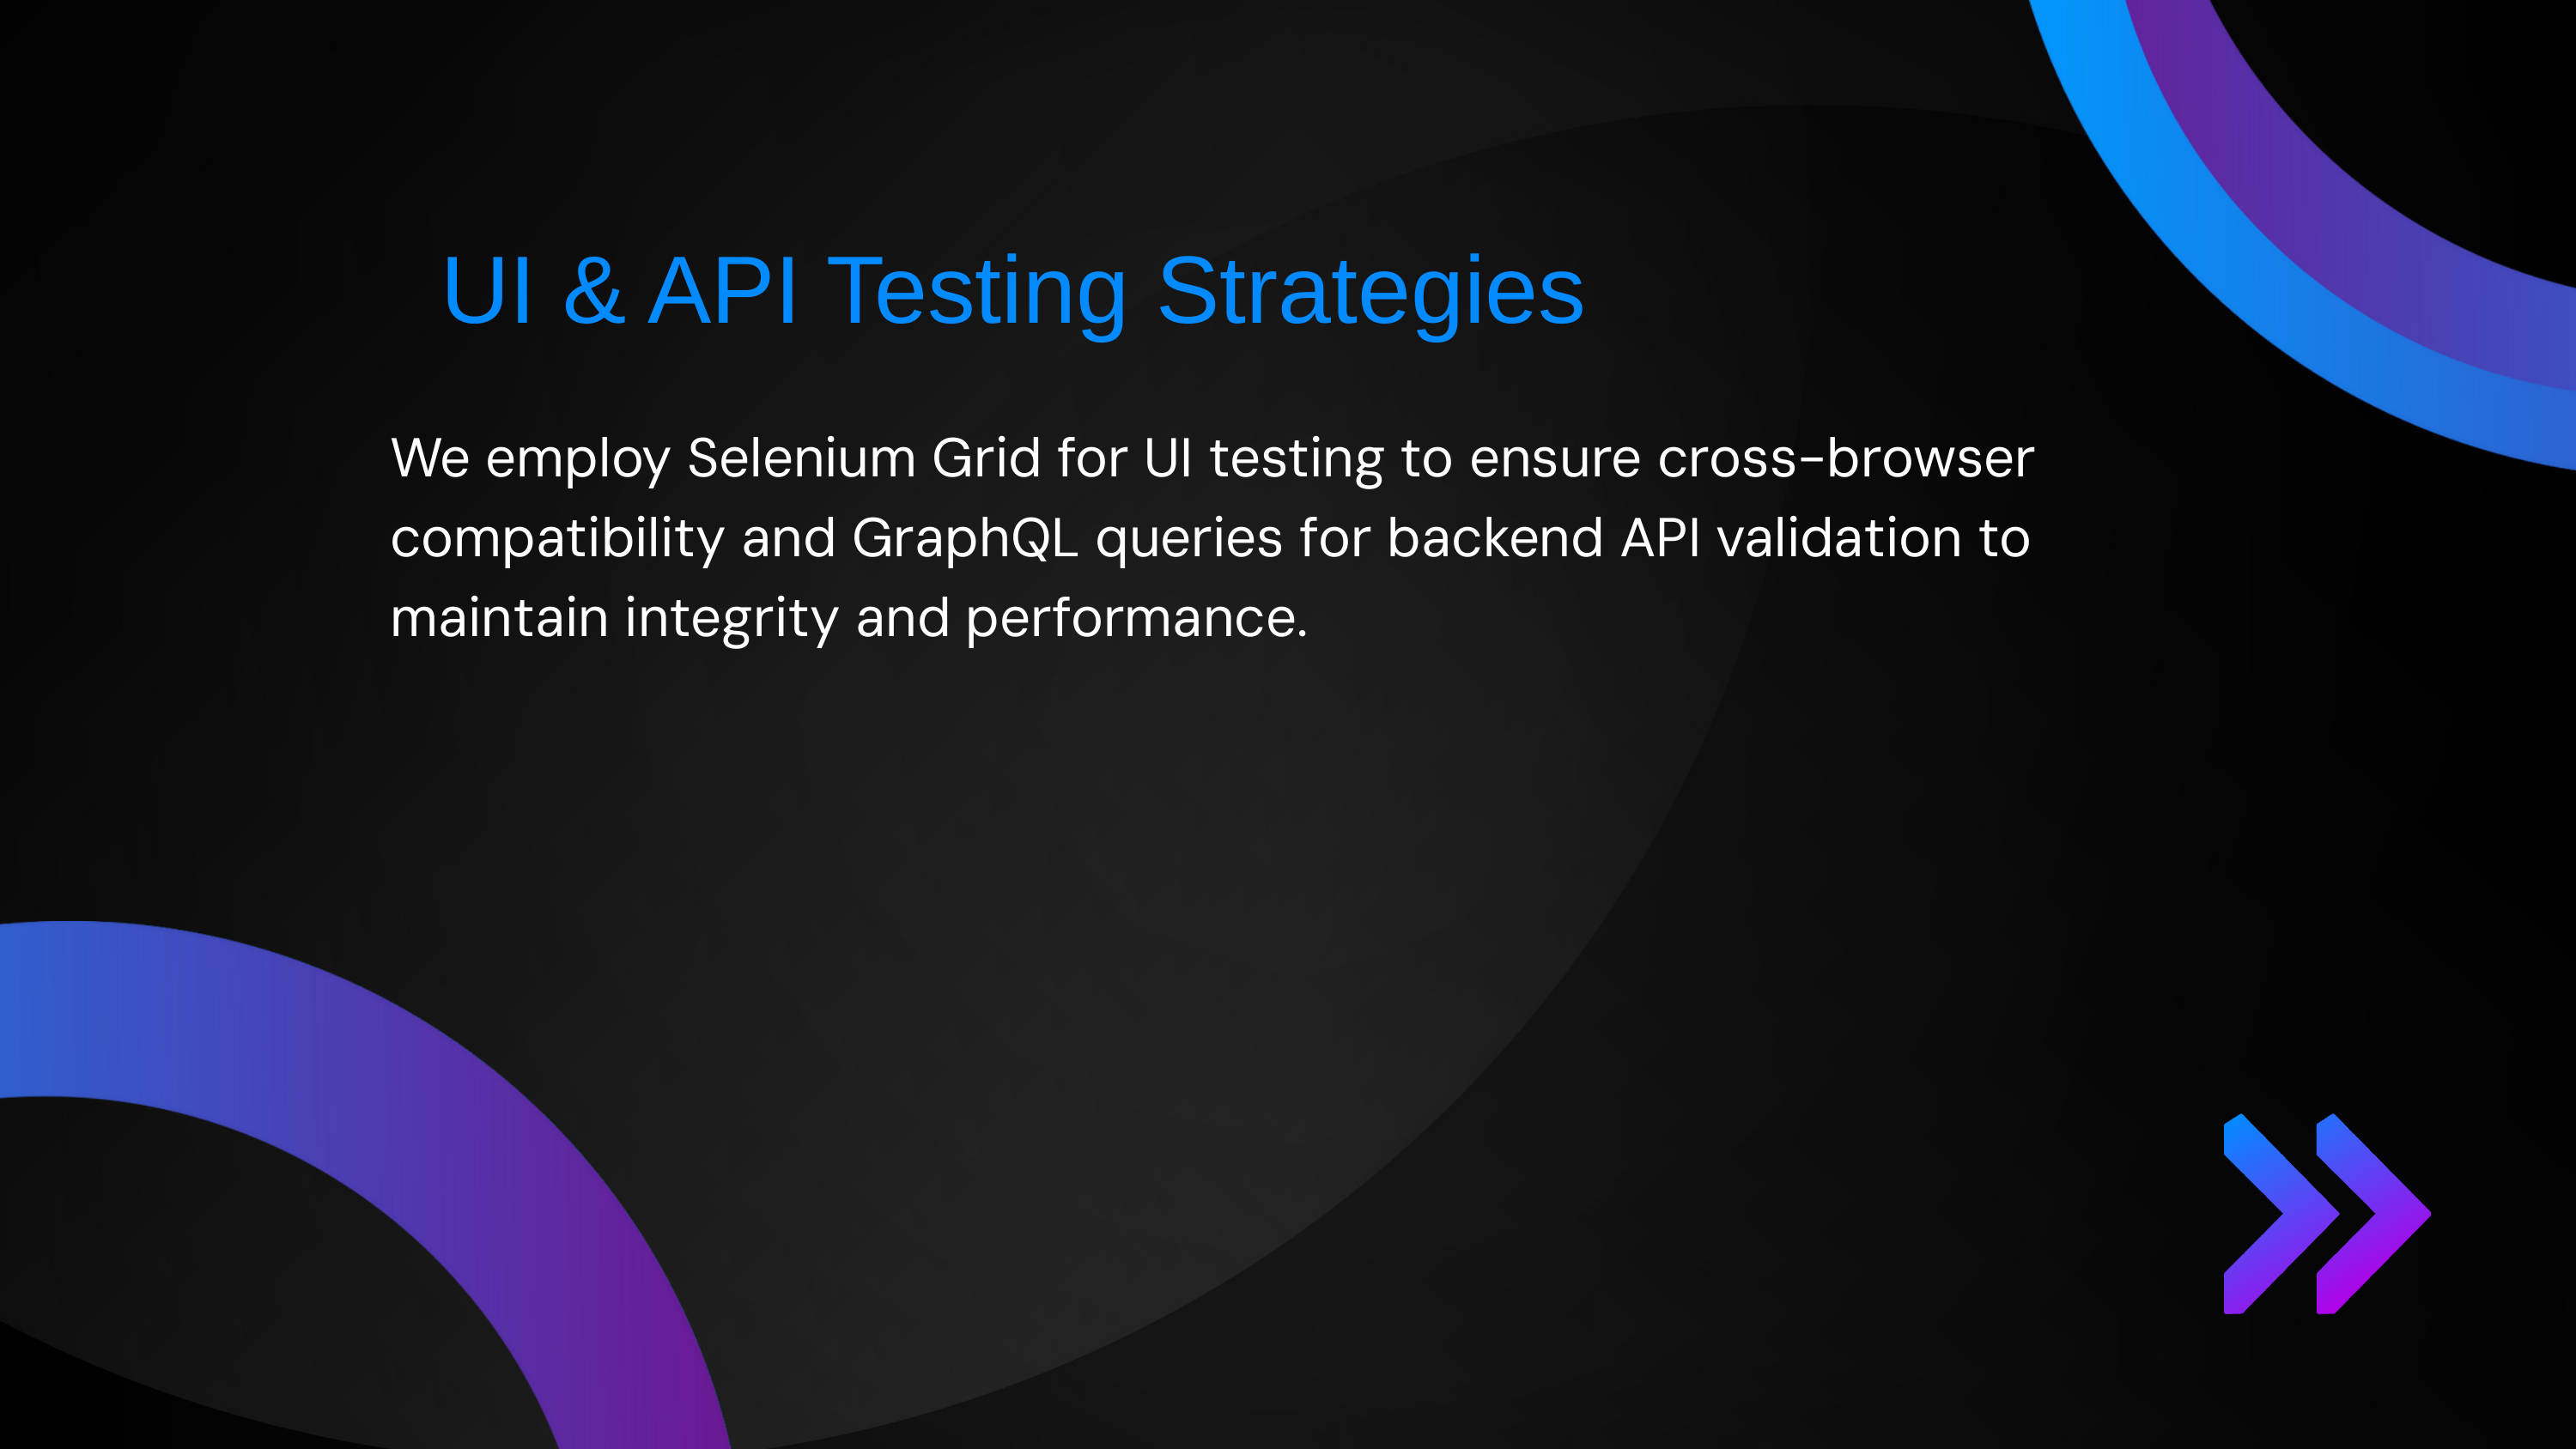

UI & API Testing Strategies
We employ Selenium Grid for UI testing to ensure cross-browser compatibility and GraphQL queries for backend API validation to maintain integrity and performance.